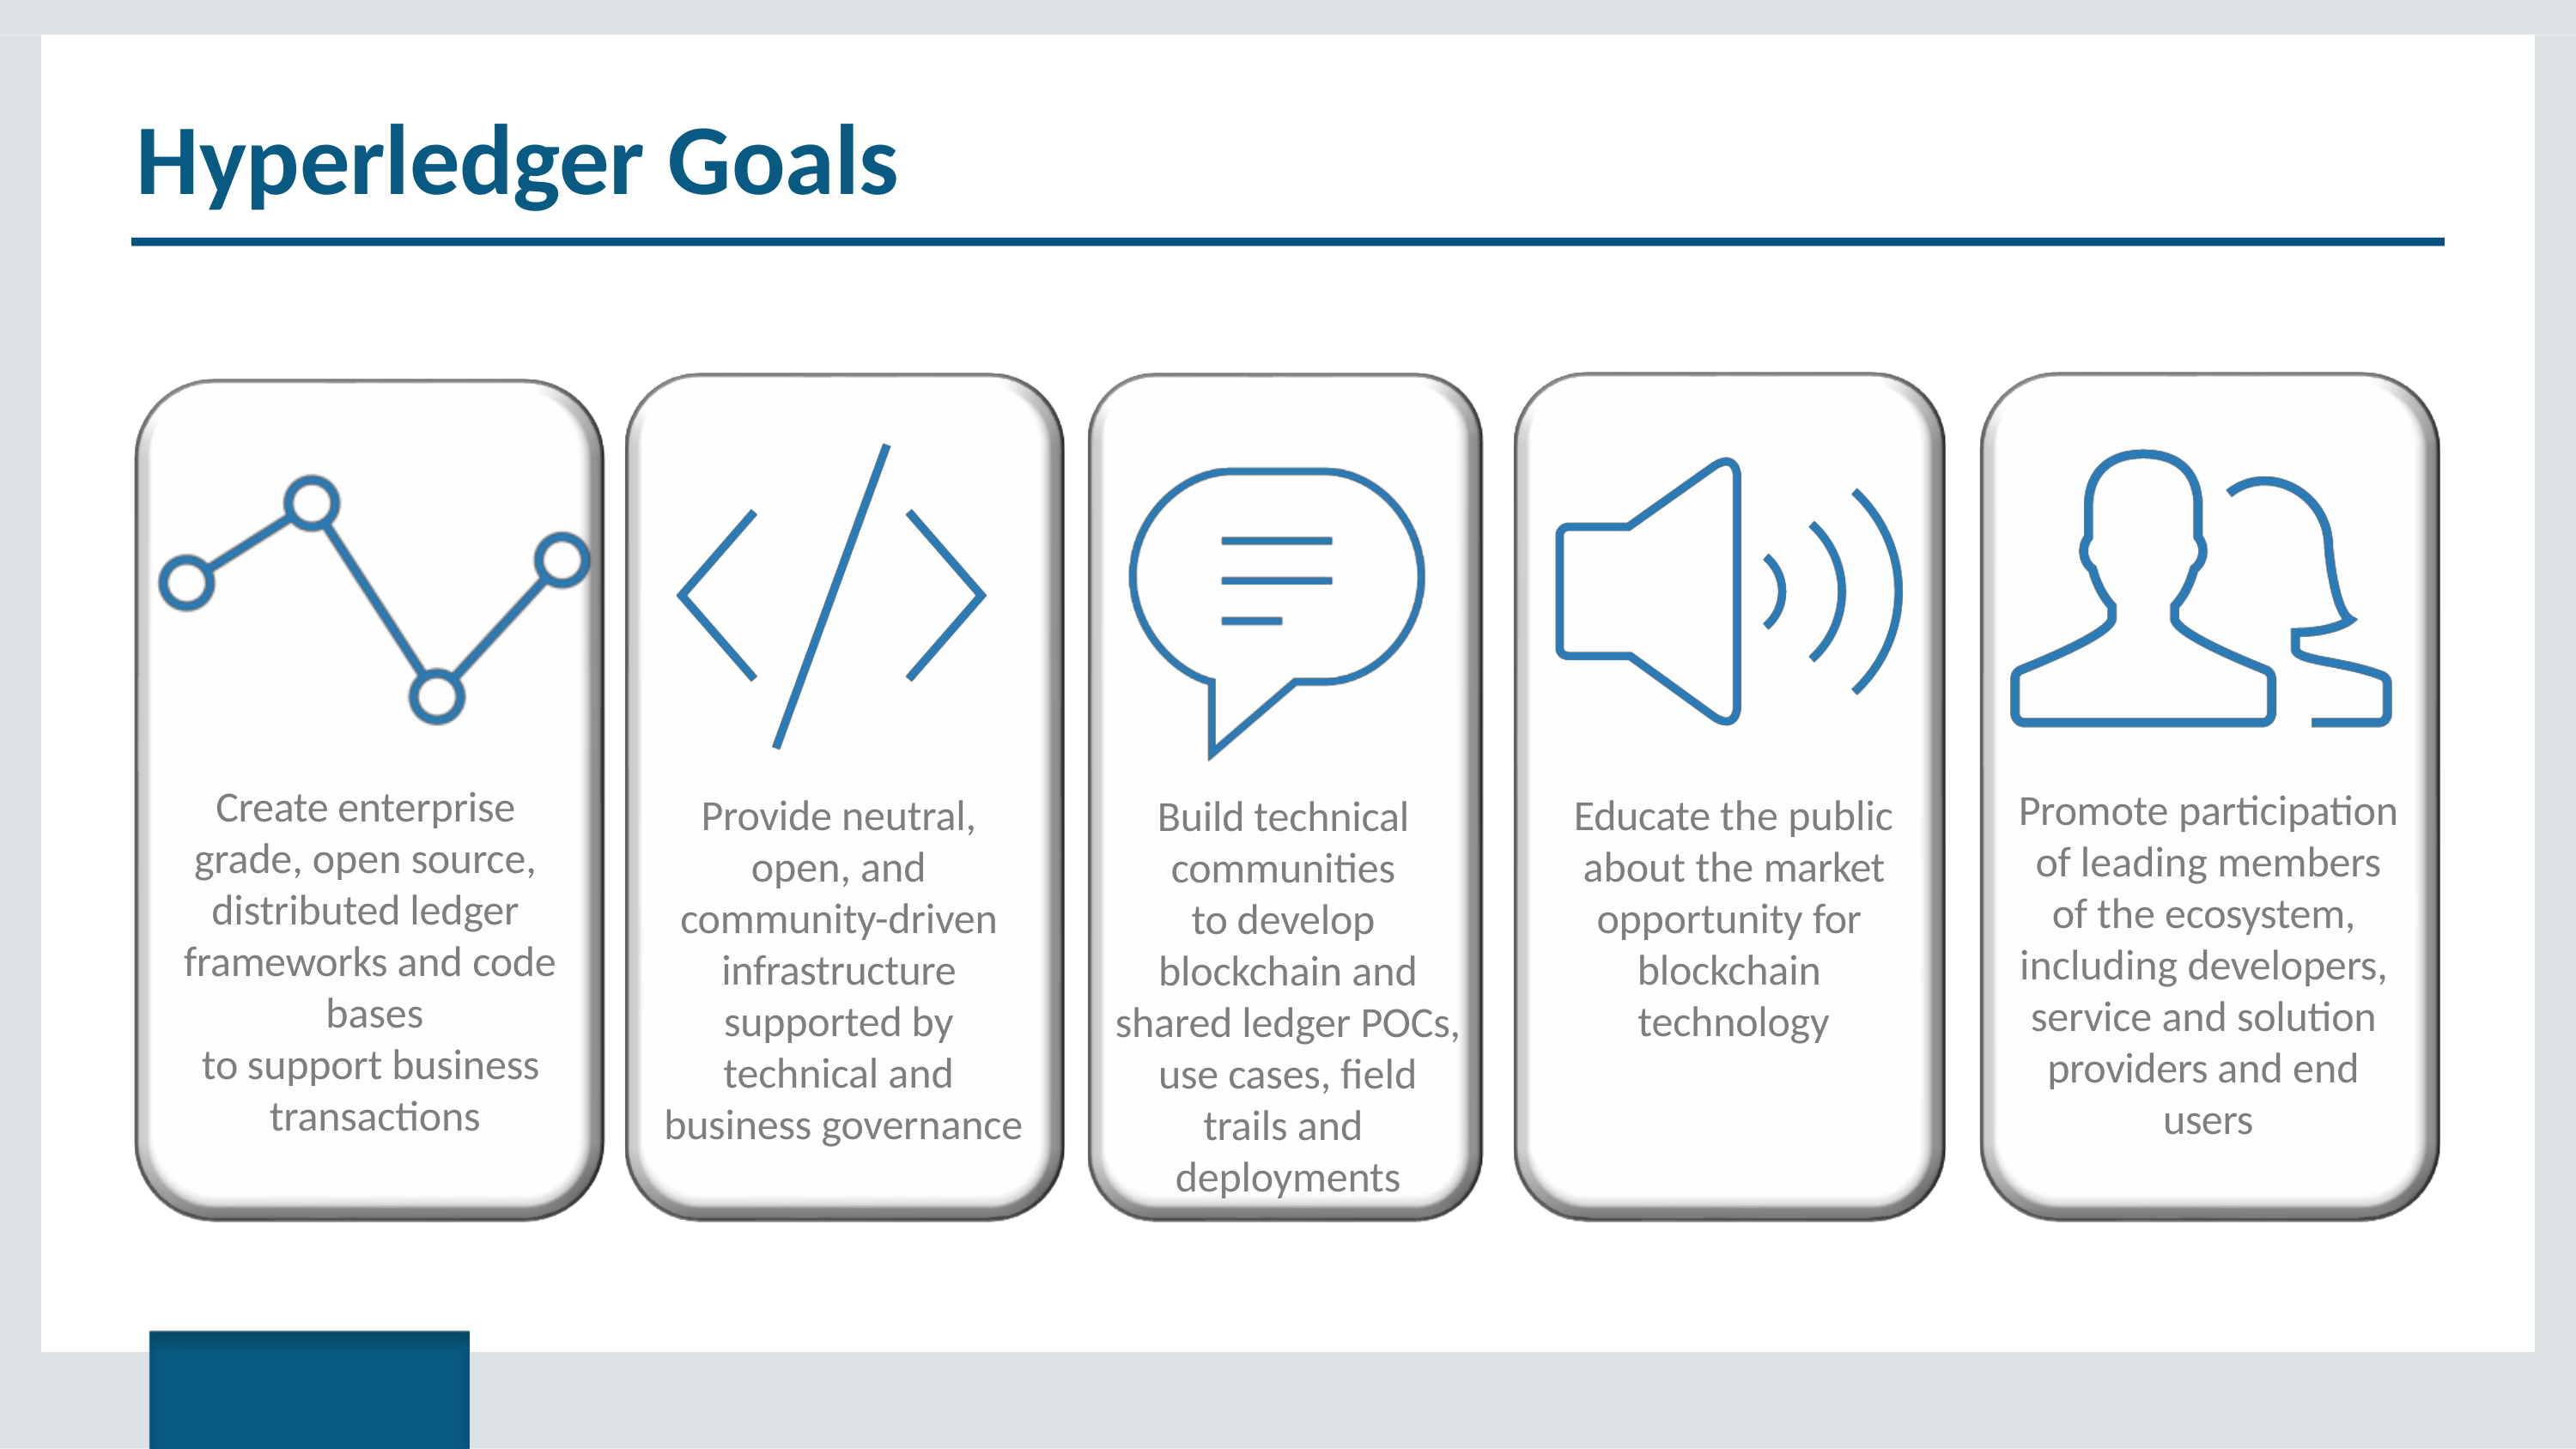

# Hyperledger Goals

Create enterprise  grade, open source,  distributed ledger  frameworks and code  bases
to support business  transactions
Promote participation  of leading members  of the ecosystem,  including developers,  service and solution  providers and end  users
Provide neutral,  open, and  community-driven  infrastructure  supported by  technical and  business governance
Educate the public  about the market  opportunity for  blockchain  technology
Build technical  communities  to develop  blockchain and
shared ledger POCs,  use cases, field  trails and  deployments